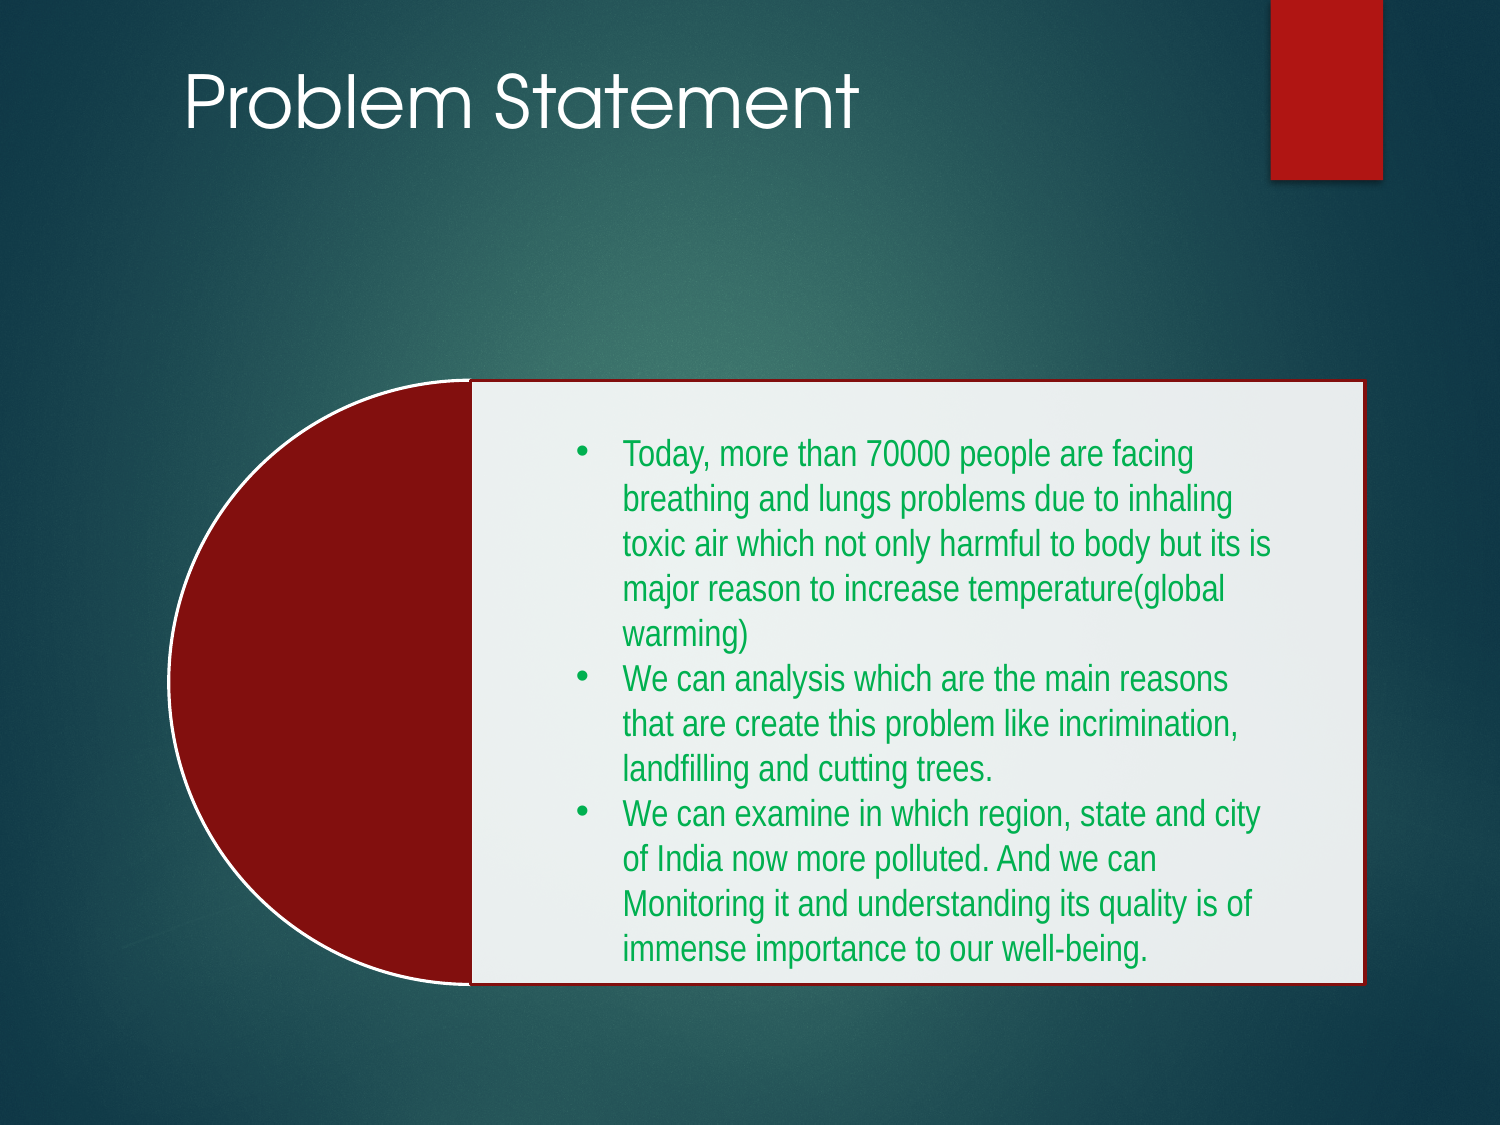

# Problem Statement

Today, more than 70000 people are facing breathing and lungs problems due to inhaling toxic air which not only harmful to body but its is major reason to increase temperature(global warming)
We can analysis which are the main reasons that are create this problem like incrimination, landfilling and cutting trees.
We can examine in which region, state and city of India now more polluted. And we can Monitoring it and understanding its quality is of immense importance to our well-being.